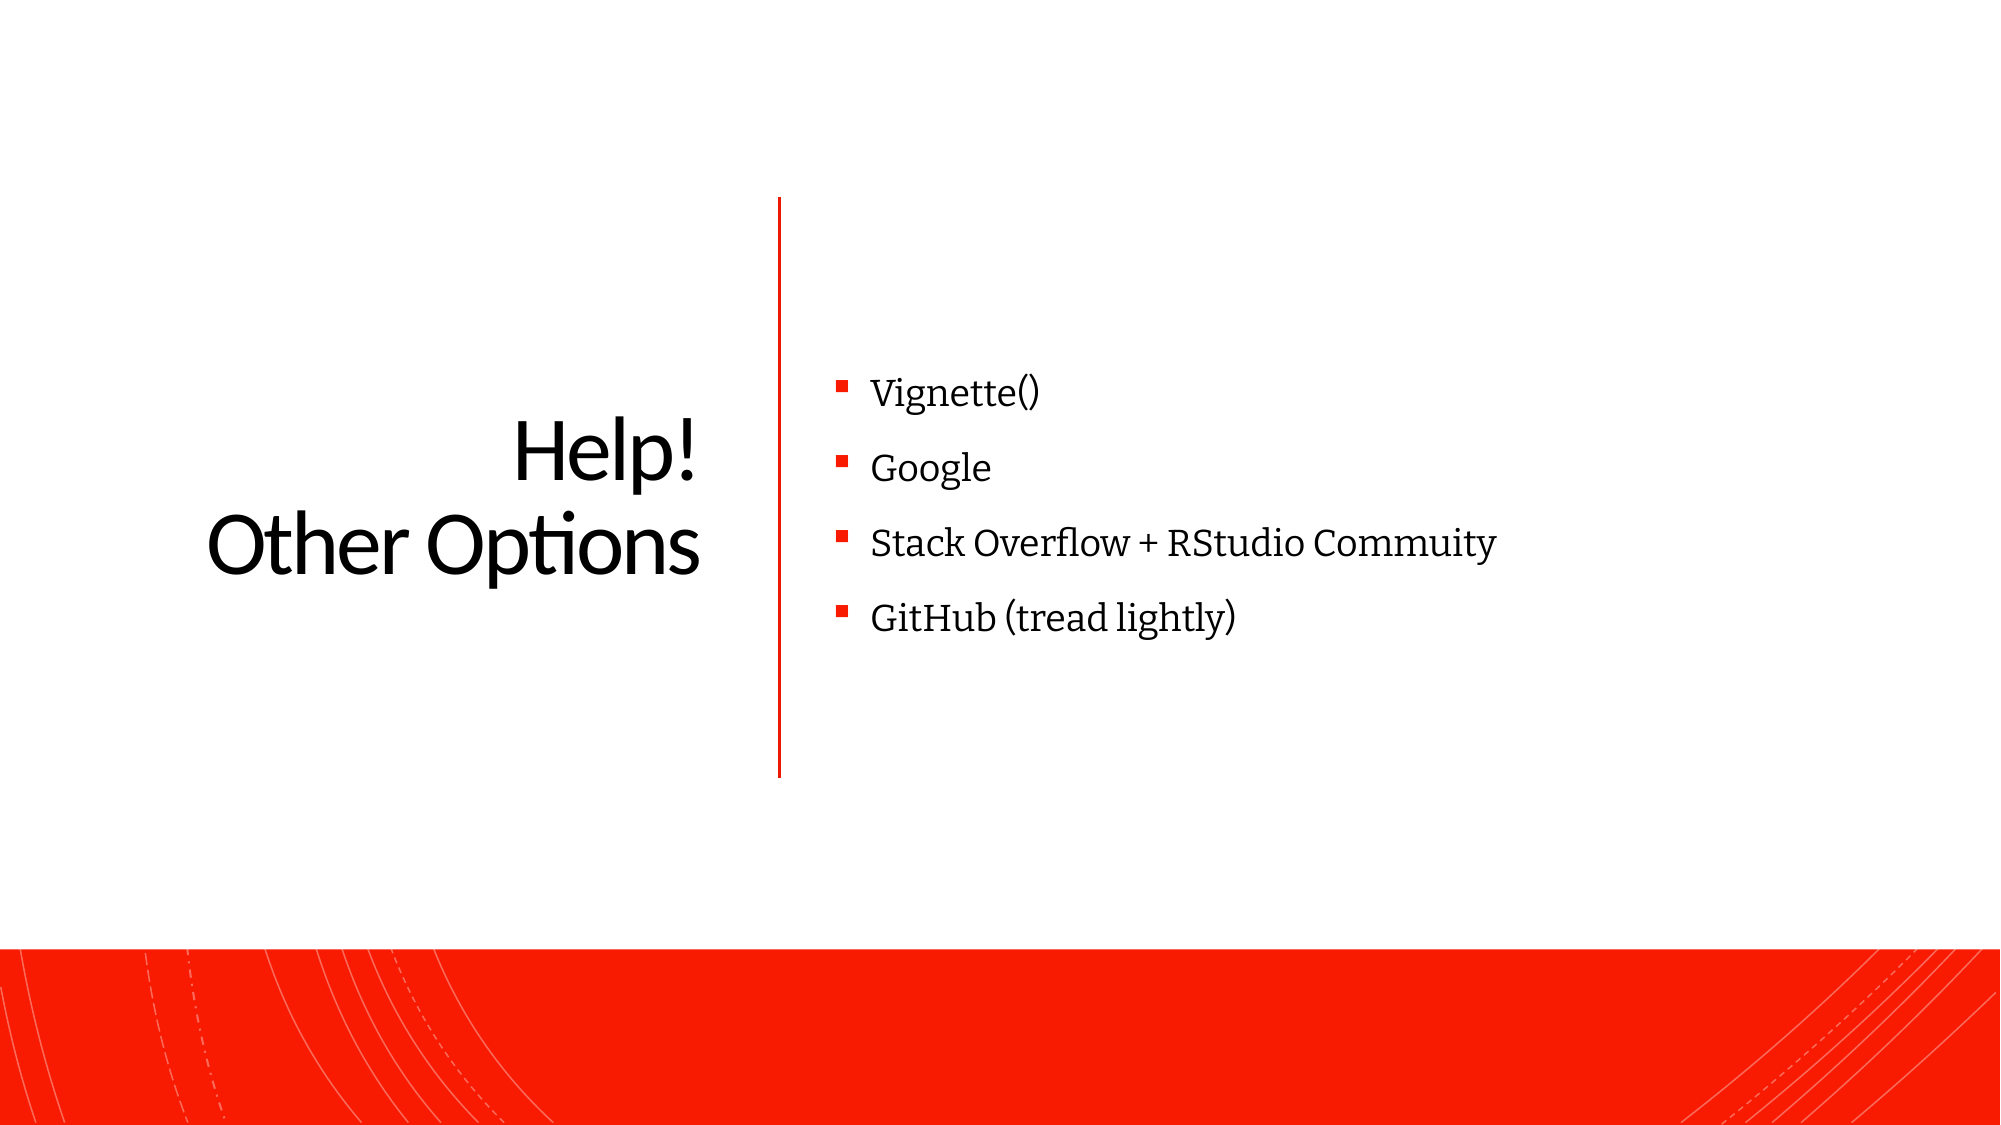

# Help! Other Options
Vignette()
Google
Stack Overflow + RStudio Commuity
GitHub (tread lightly)